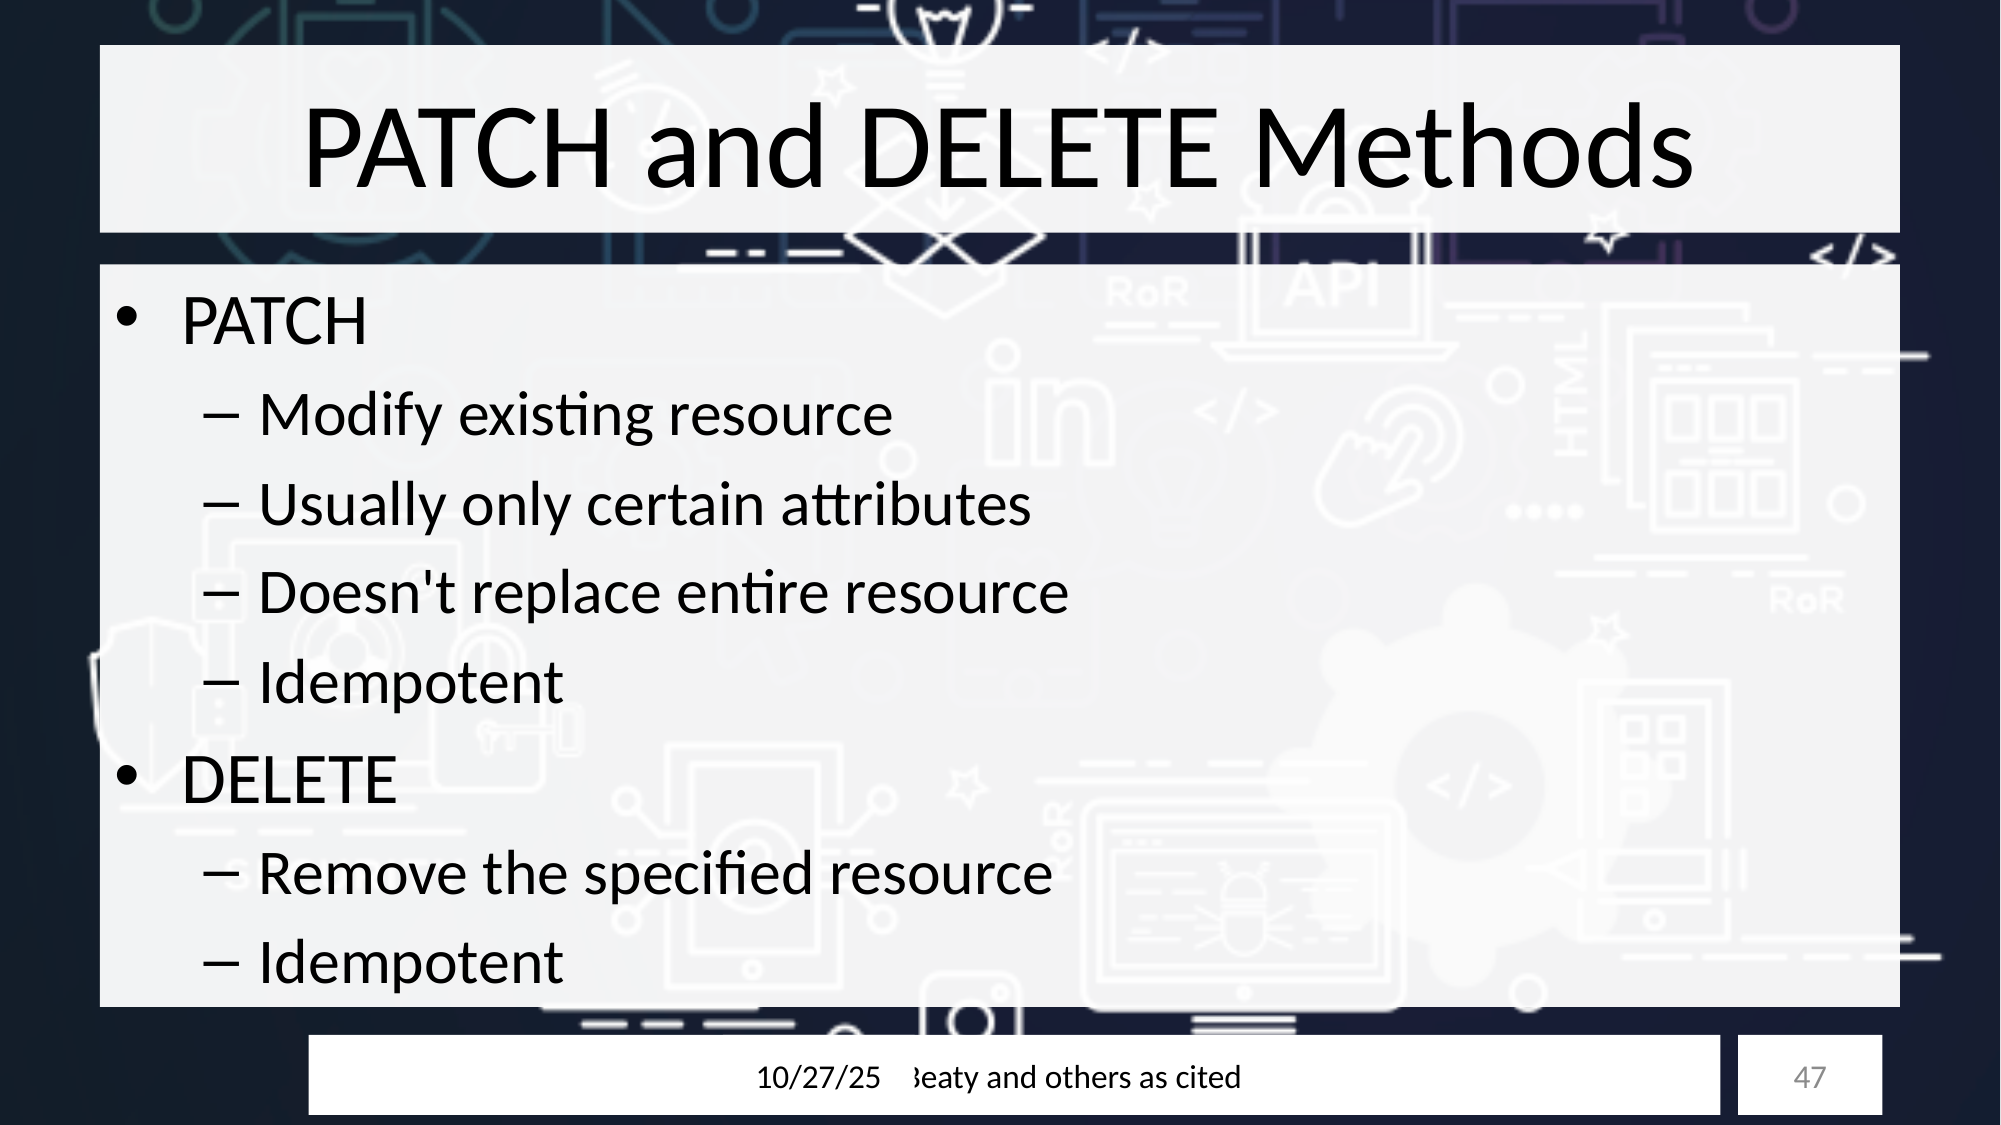

# PATCH and DELETE Methods
PATCH
Modify existing resource
Usually only certain attributes
Doesn't replace entire resource
Idempotent
DELETE
Remove the specified resource
Idempotent

© Steve Beaty and others as cited
47
10/27/25